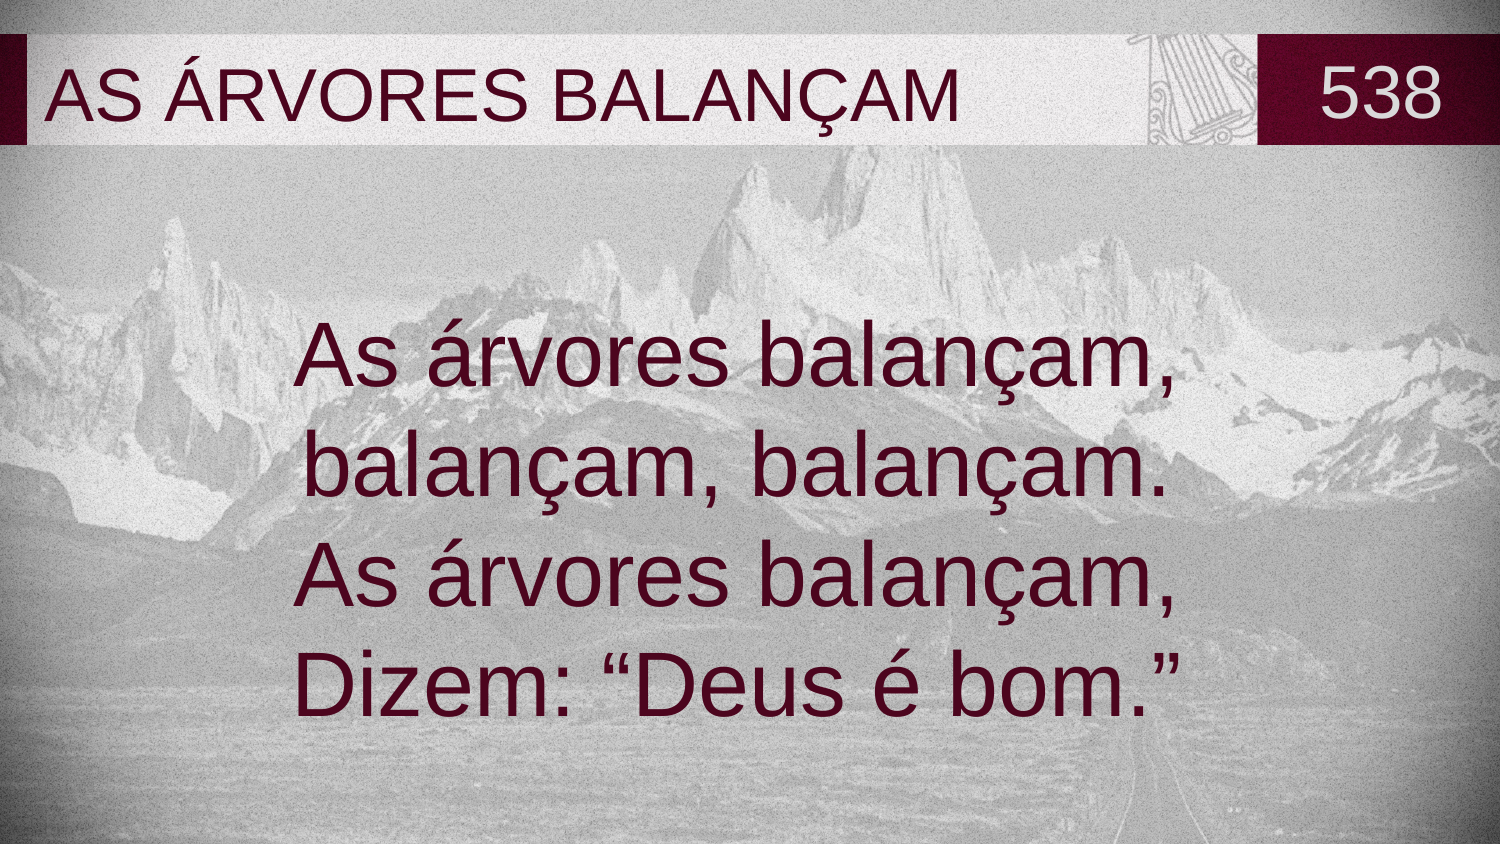

# AS ÁRVORES BALANÇAM
538
As árvores balançam,
balançam, balançam.
As árvores balançam,
Dizem: “Deus é bom.”